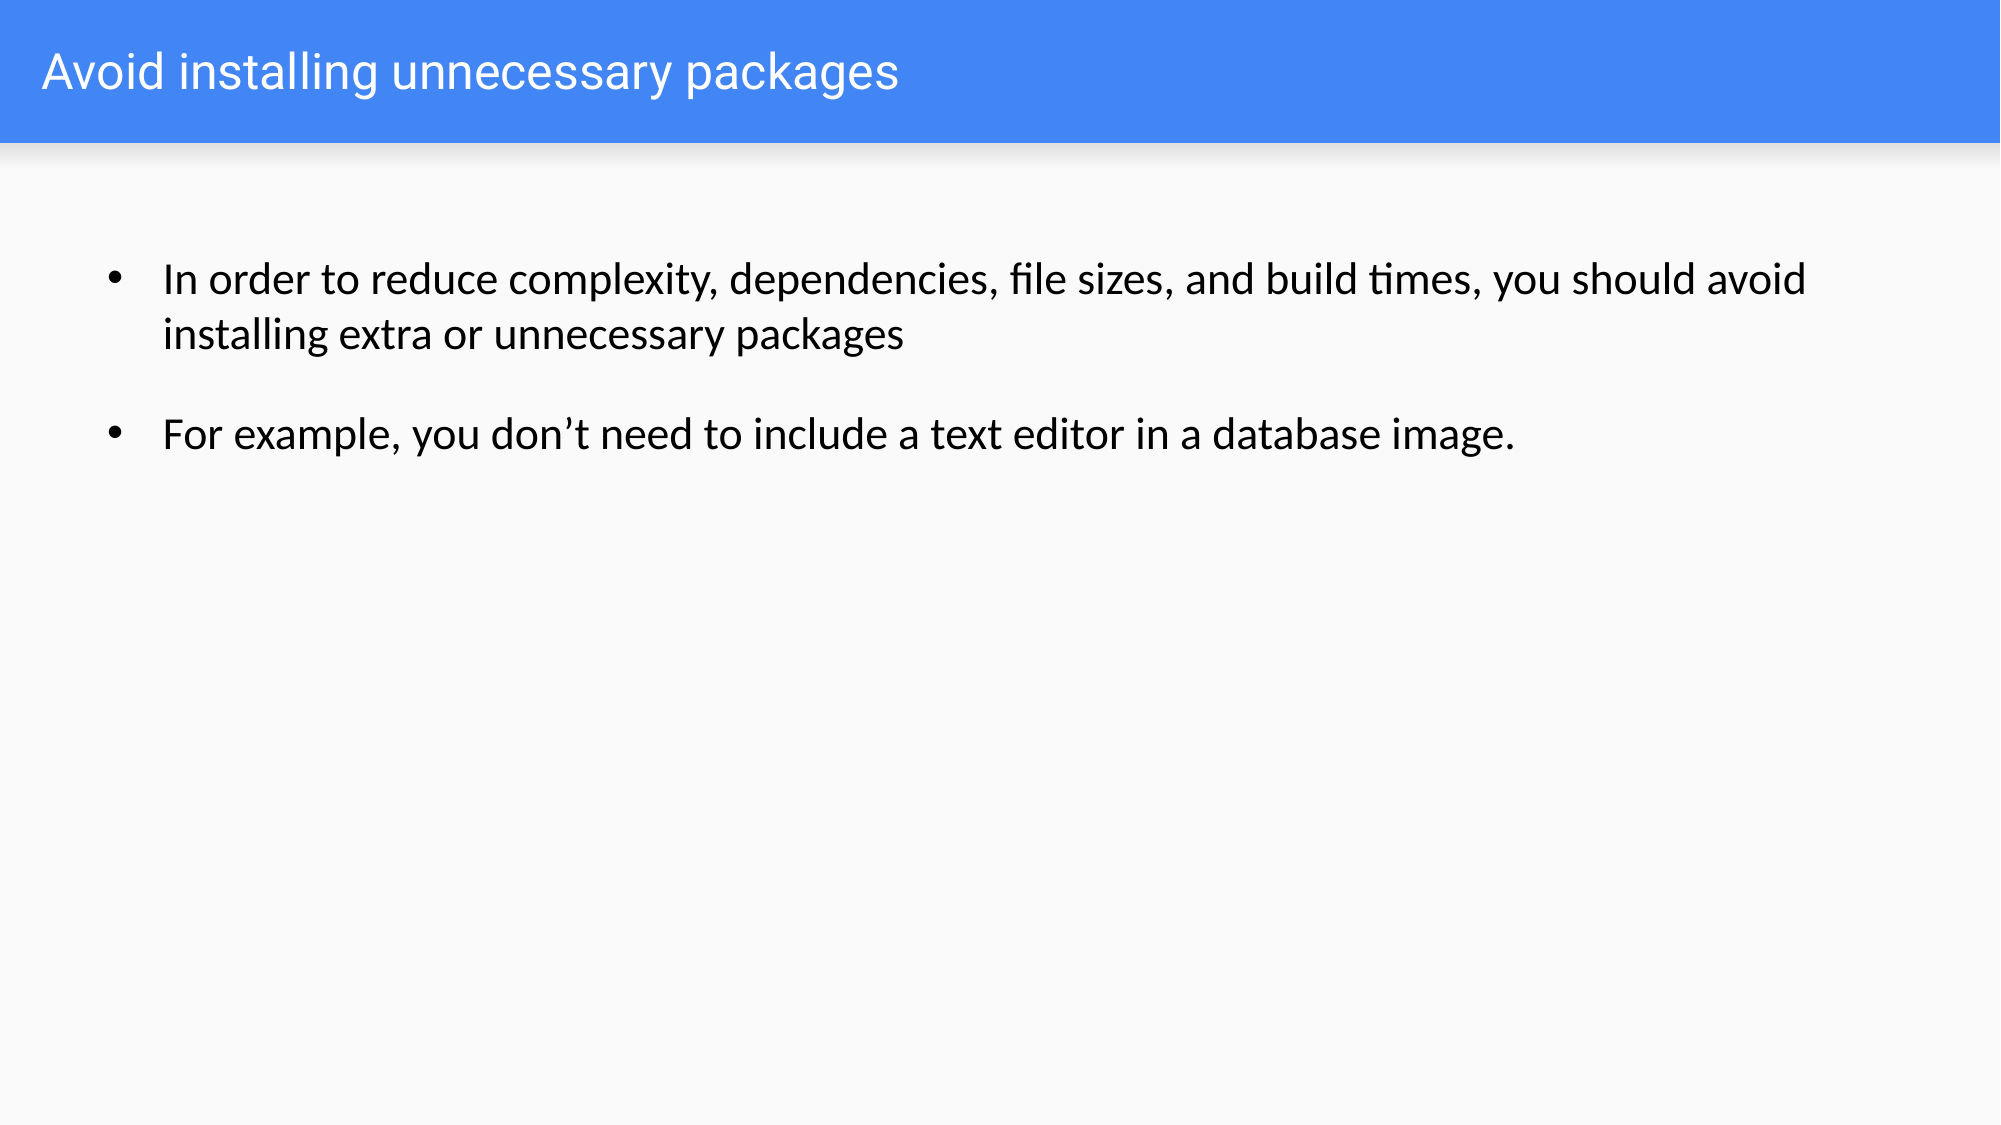

# Avoid installing unnecessary packages
In order to reduce complexity, dependencies, file sizes, and build times, you should avoid installing extra or unnecessary packages

For example, you don’t need to include a text editor in a database image.